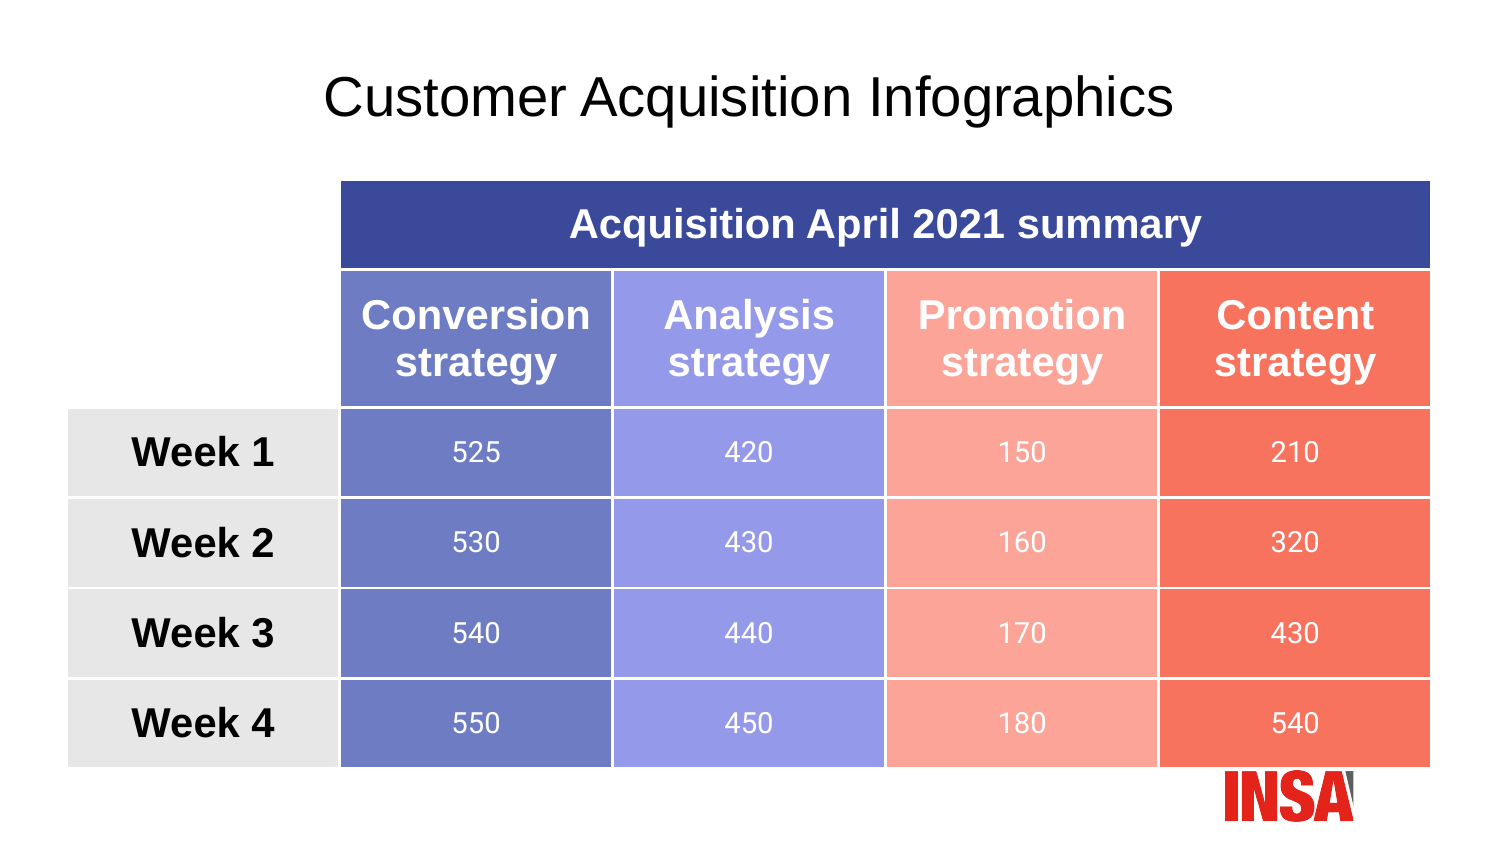

# Customer Acquisition Infographics
|  | Acquisition April 2021 summary |  |  |  |
| --- | --- | --- | --- | --- |
|  | Conversion strategy | Analysis strategy | Promotion strategy | Content strategy |
| Week 1 | 525 | 420 | 150 | 210 |
| Week 2 | 530 | 430 | 160 | 320 |
| Week 3 | 540 | 440 | 170 | 430 |
| Week 4 | 550 | 450 | 180 | 540 |